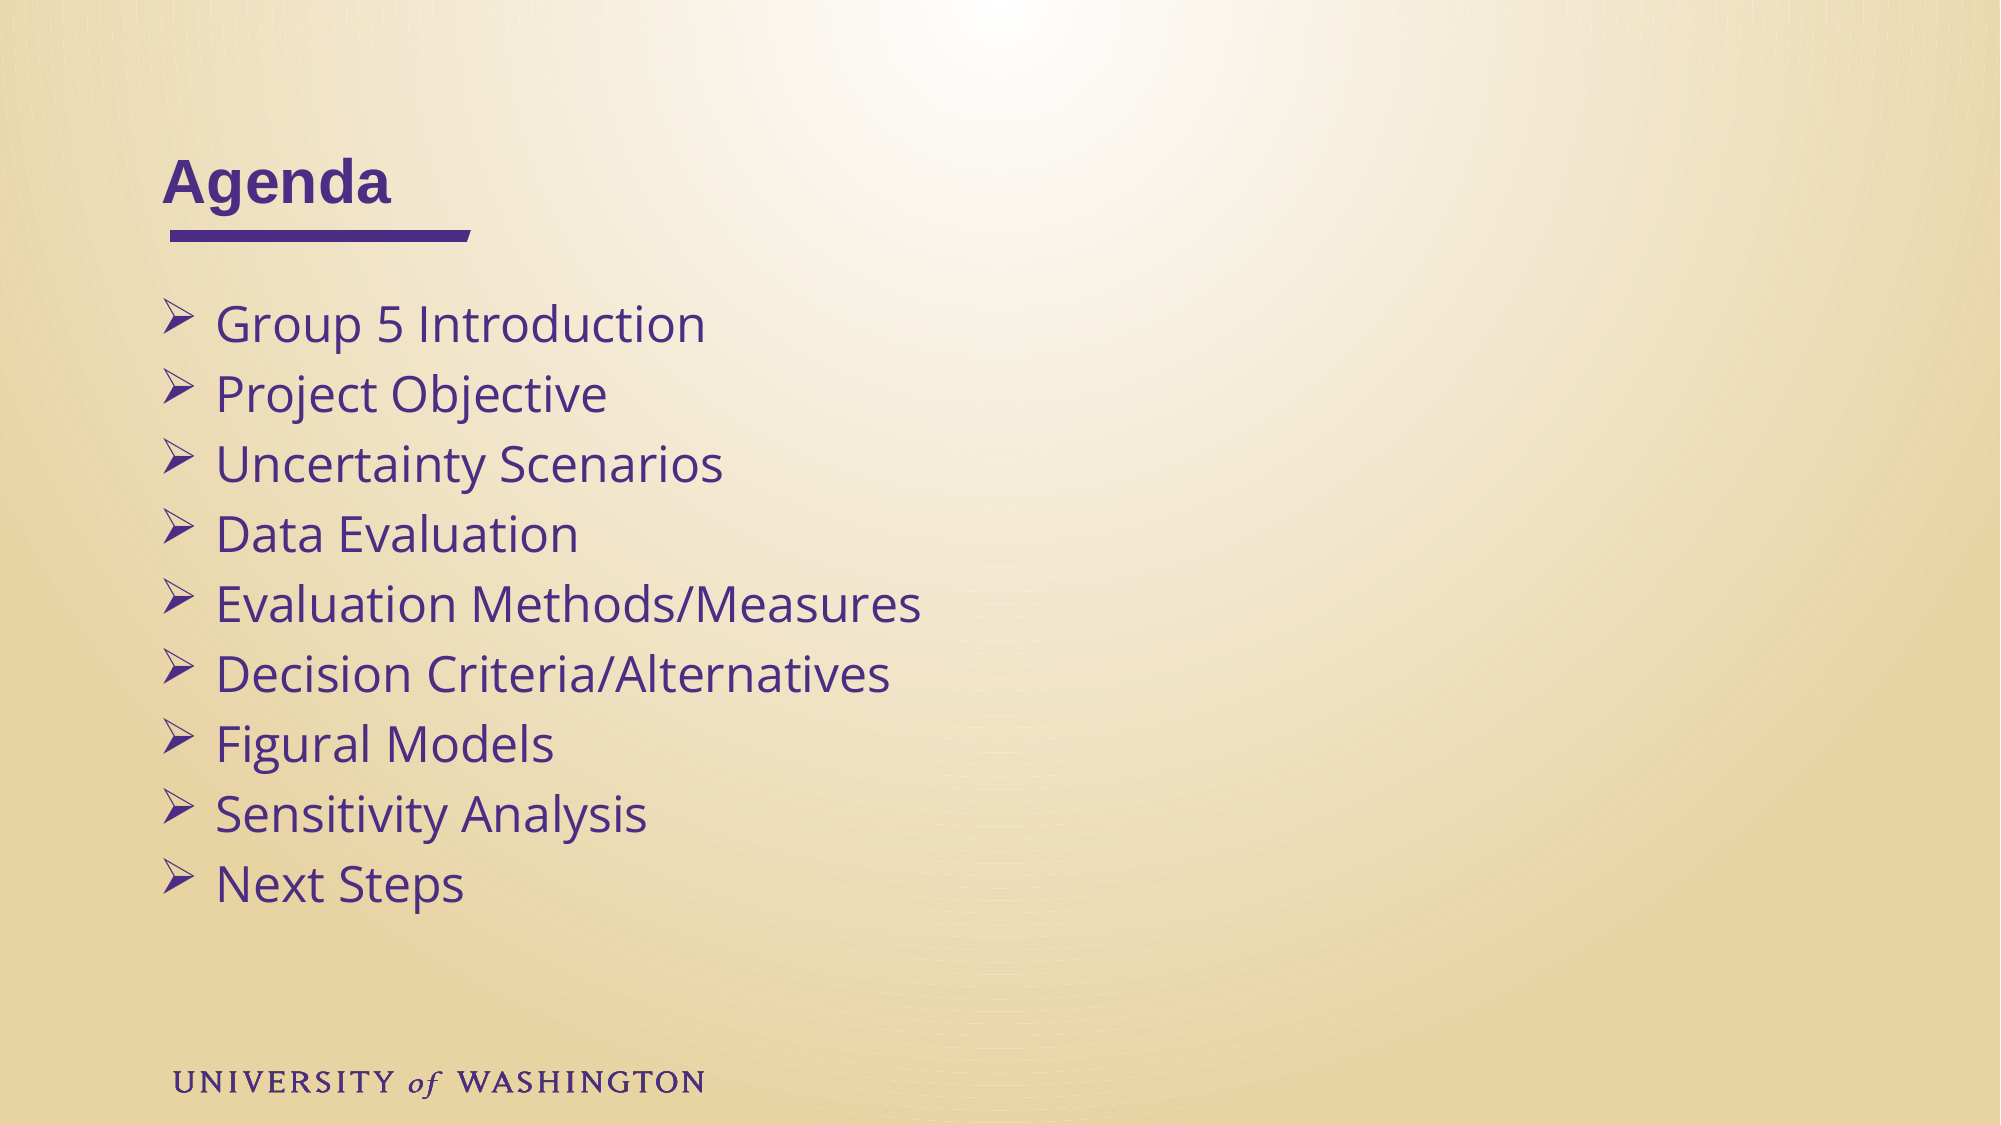

# Agenda
Group 5 Introduction
Project Objective
Uncertainty Scenarios
Data Evaluation
Evaluation Methods/Measures
Decision Criteria/Alternatives
Figural Models
Sensitivity Analysis
Next Steps